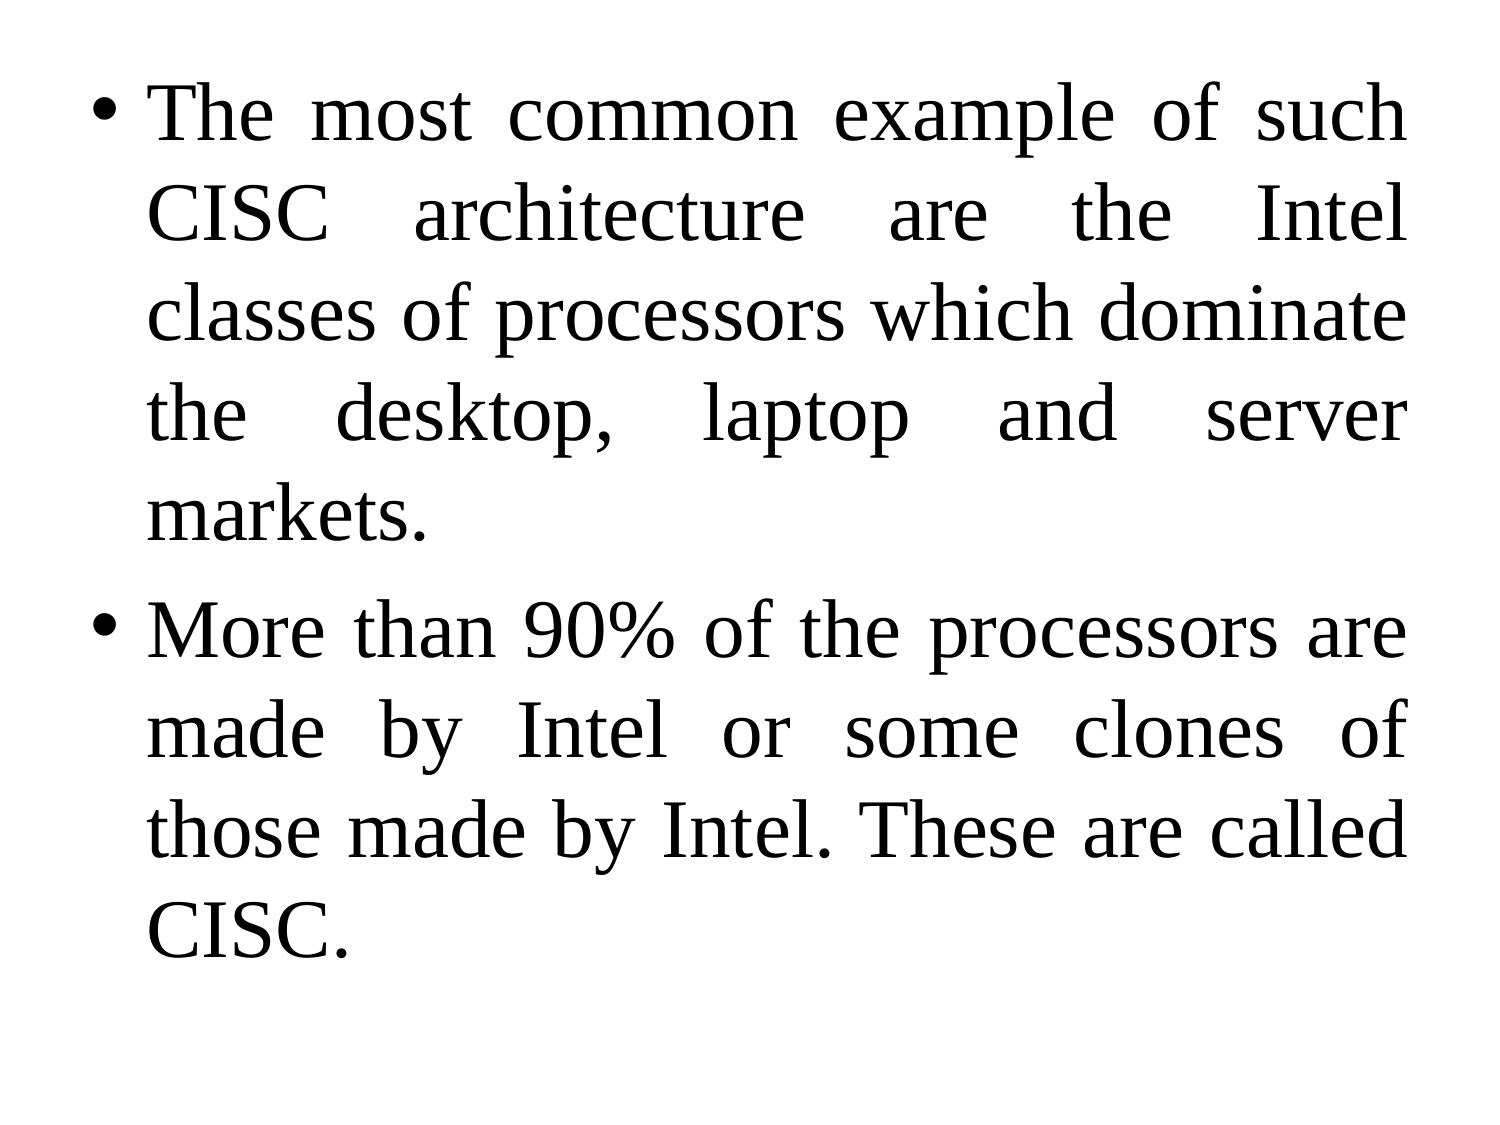

The most common example of such CISC architecture are the Intel classes of processors which dominate the desktop, laptop and server markets.
More than 90% of the processors are made by Intel or some clones of those made by Intel. These are called CISC.